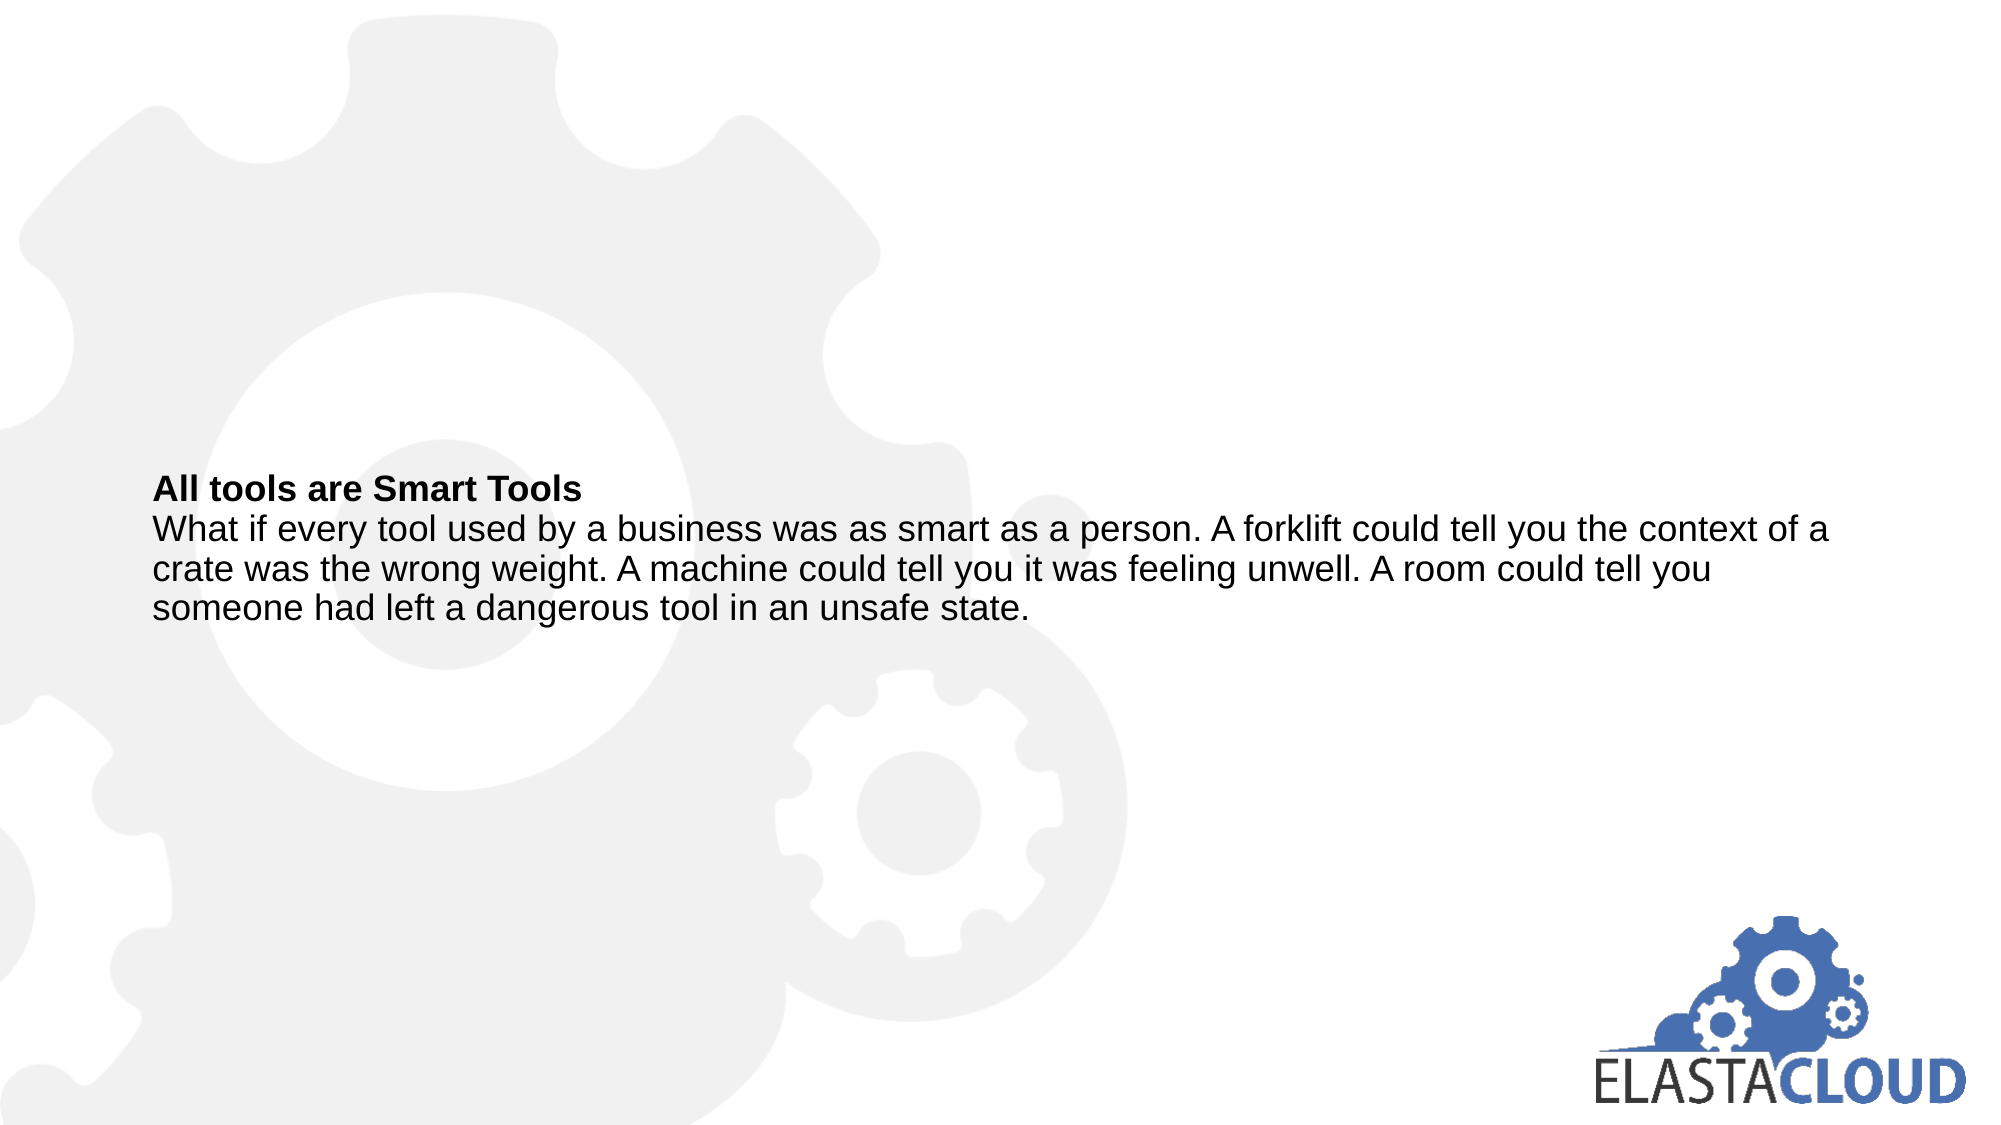

# All tools are Smart Tools What if every tool used by a business was as smart as a person. A forklift could tell you the context of a crate was the wrong weight. A machine could tell you it was feeling unwell. A room could tell you someone had left a dangerous tool in an unsafe state.